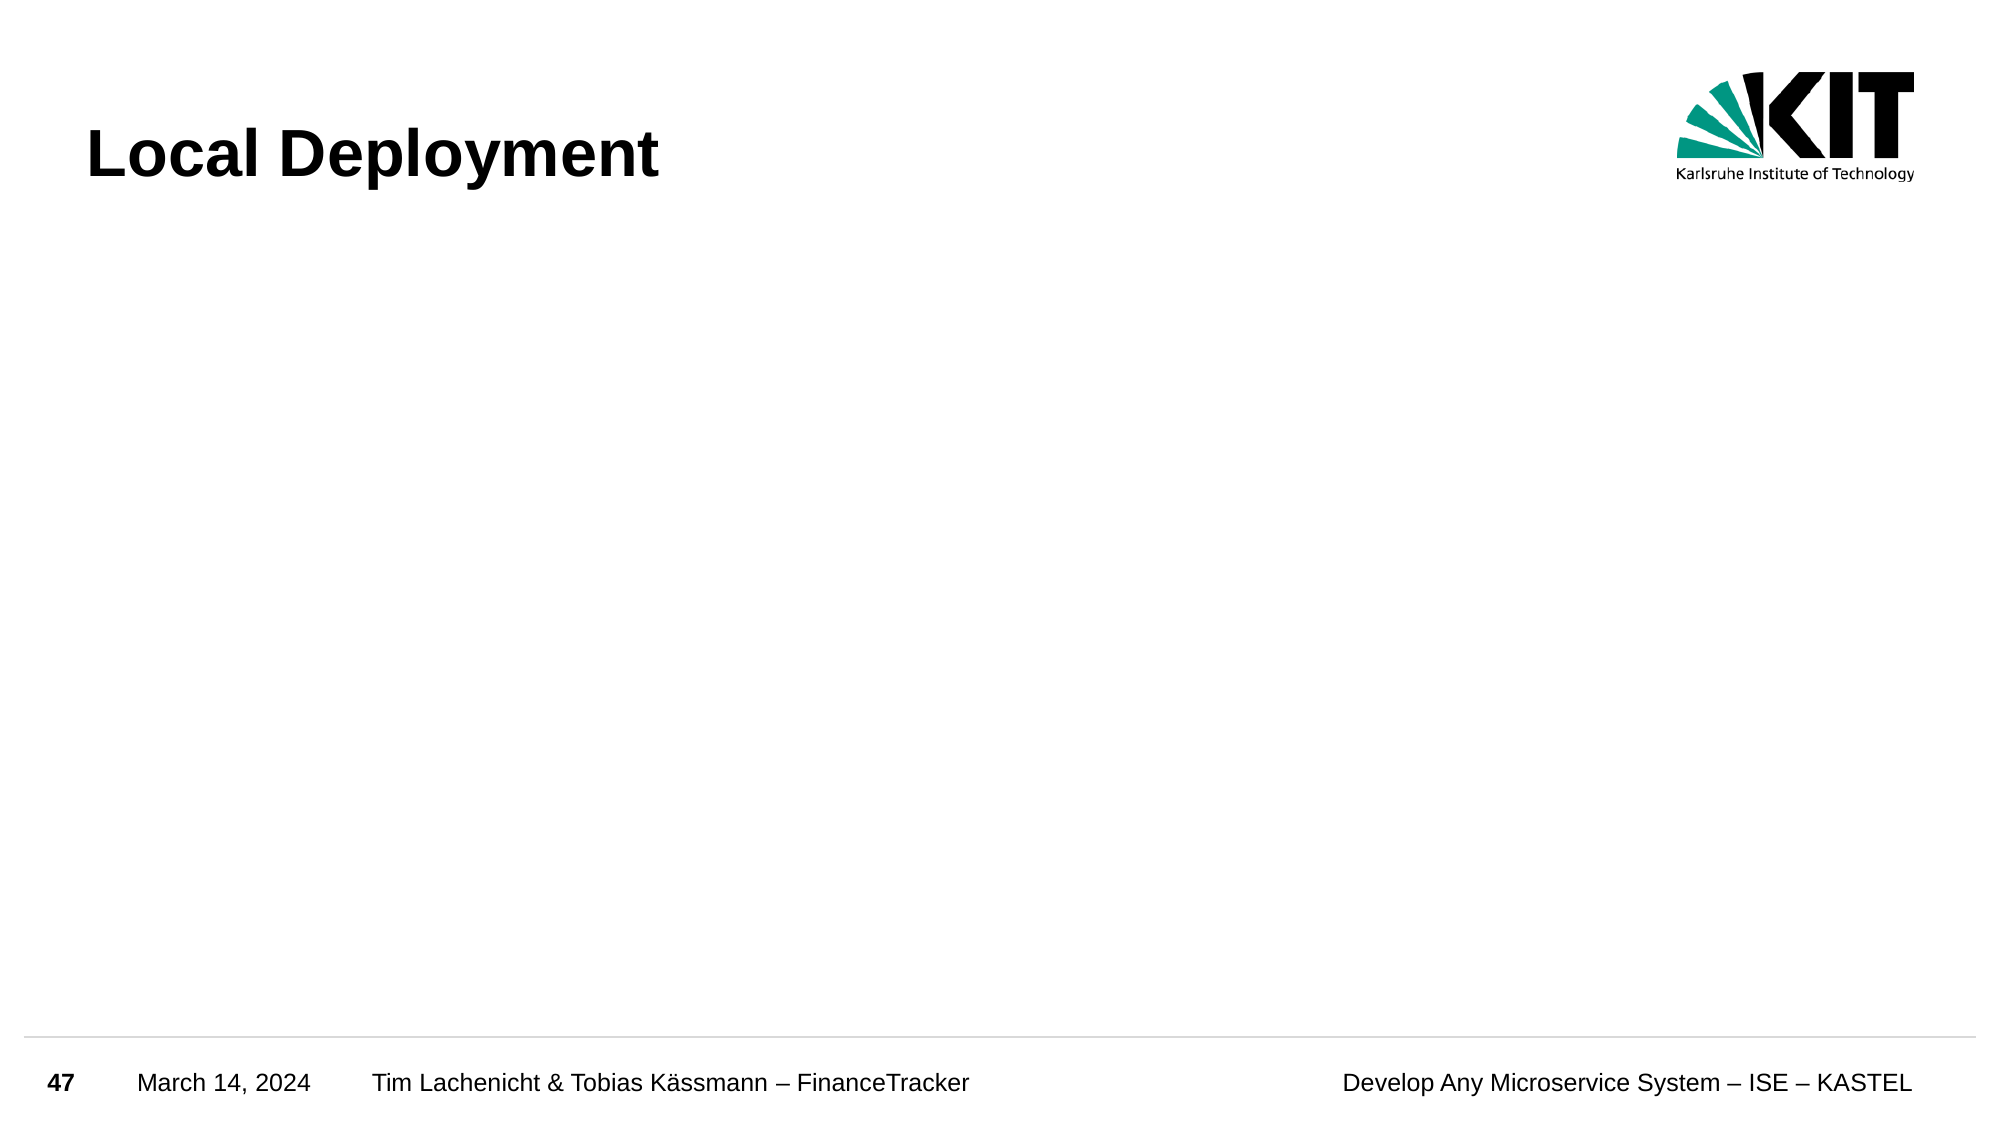

# Local Deployment
47
March 14, 2024